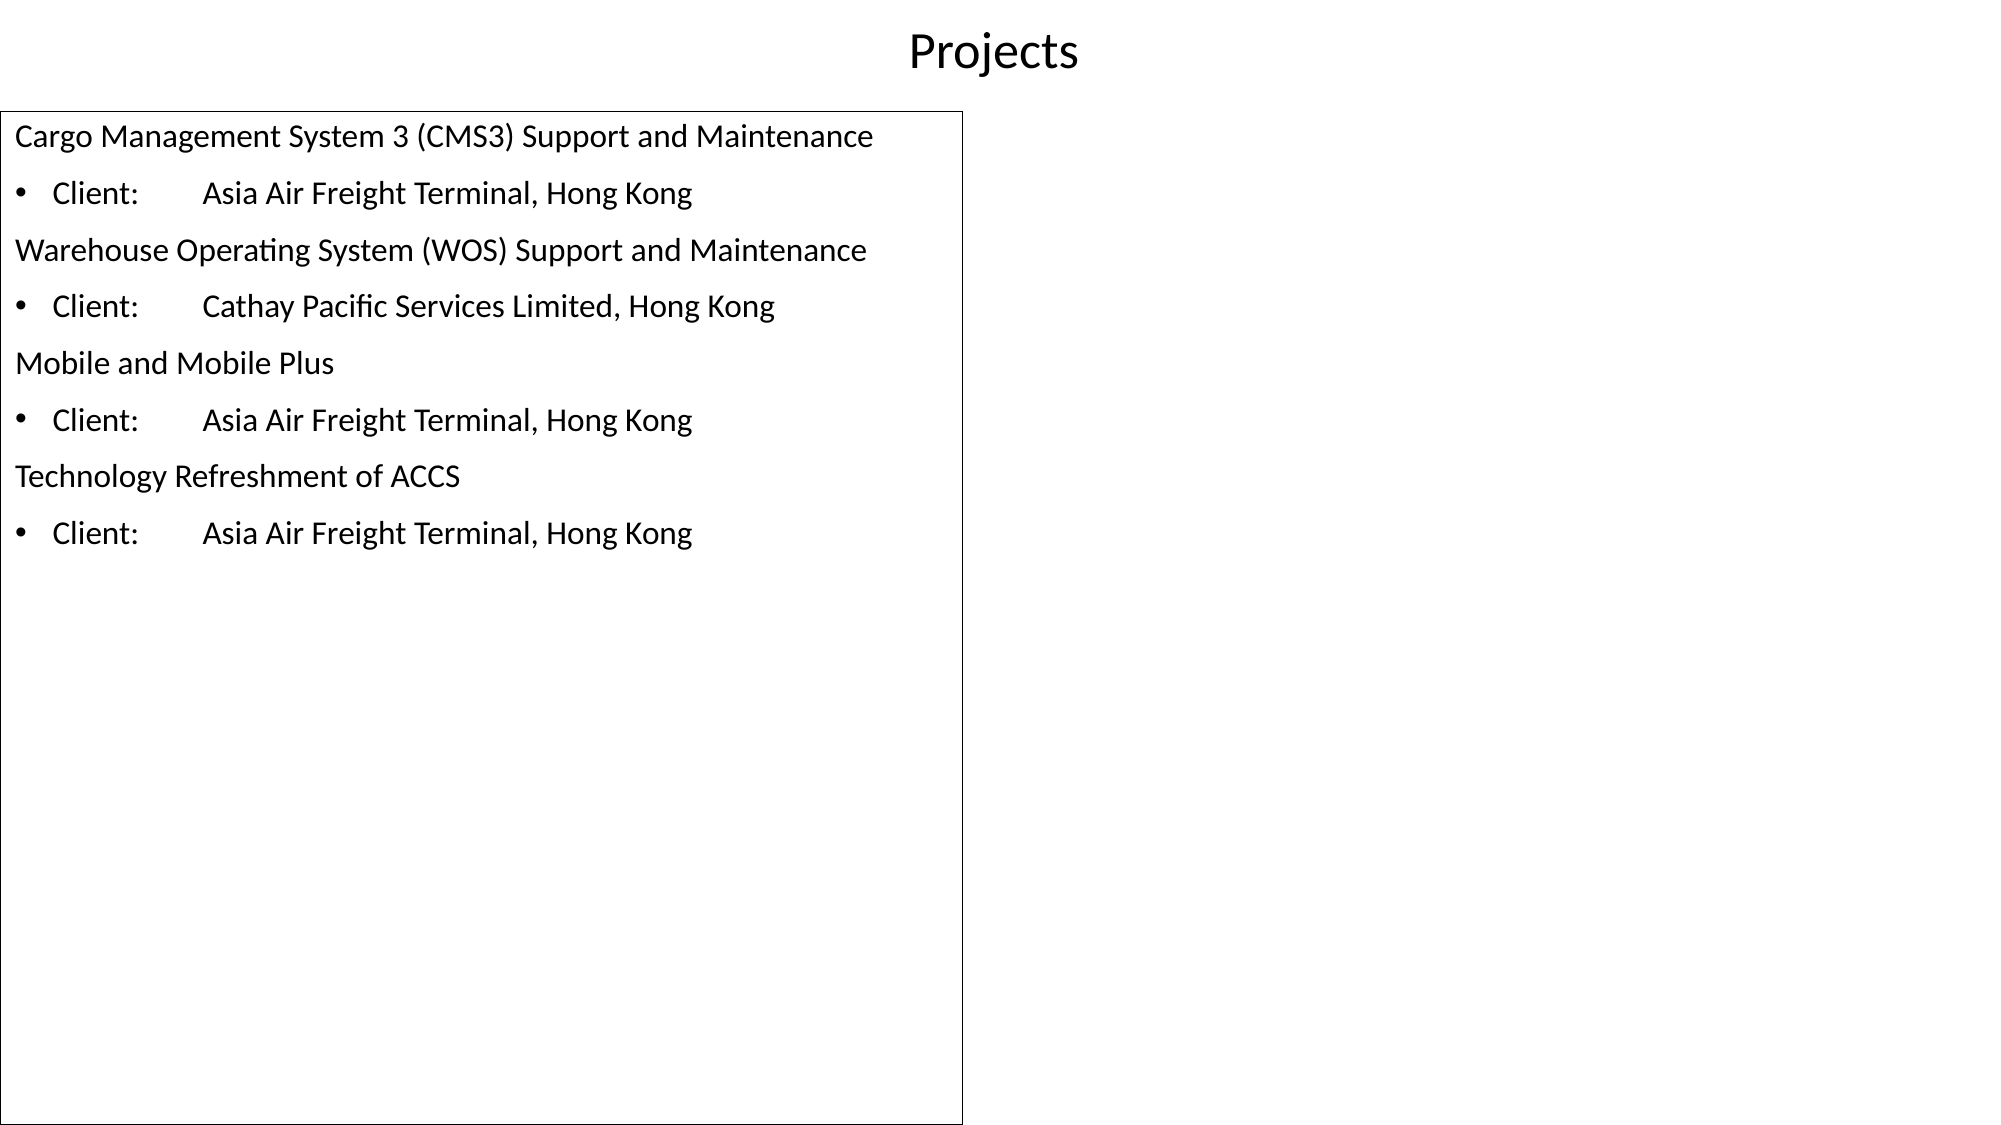

# Projects
Cargo Management System 3 (CMS3) Support and Maintenance
Client:	Asia Air Freight Terminal, Hong Kong
Warehouse Operating System (WOS) Support and Maintenance
Client:	Cathay Pacific Services Limited, Hong Kong
Mobile and Mobile Plus
Client:	Asia Air Freight Terminal, Hong Kong
Technology Refreshment of ACCS
Client:	Asia Air Freight Terminal, Hong Kong